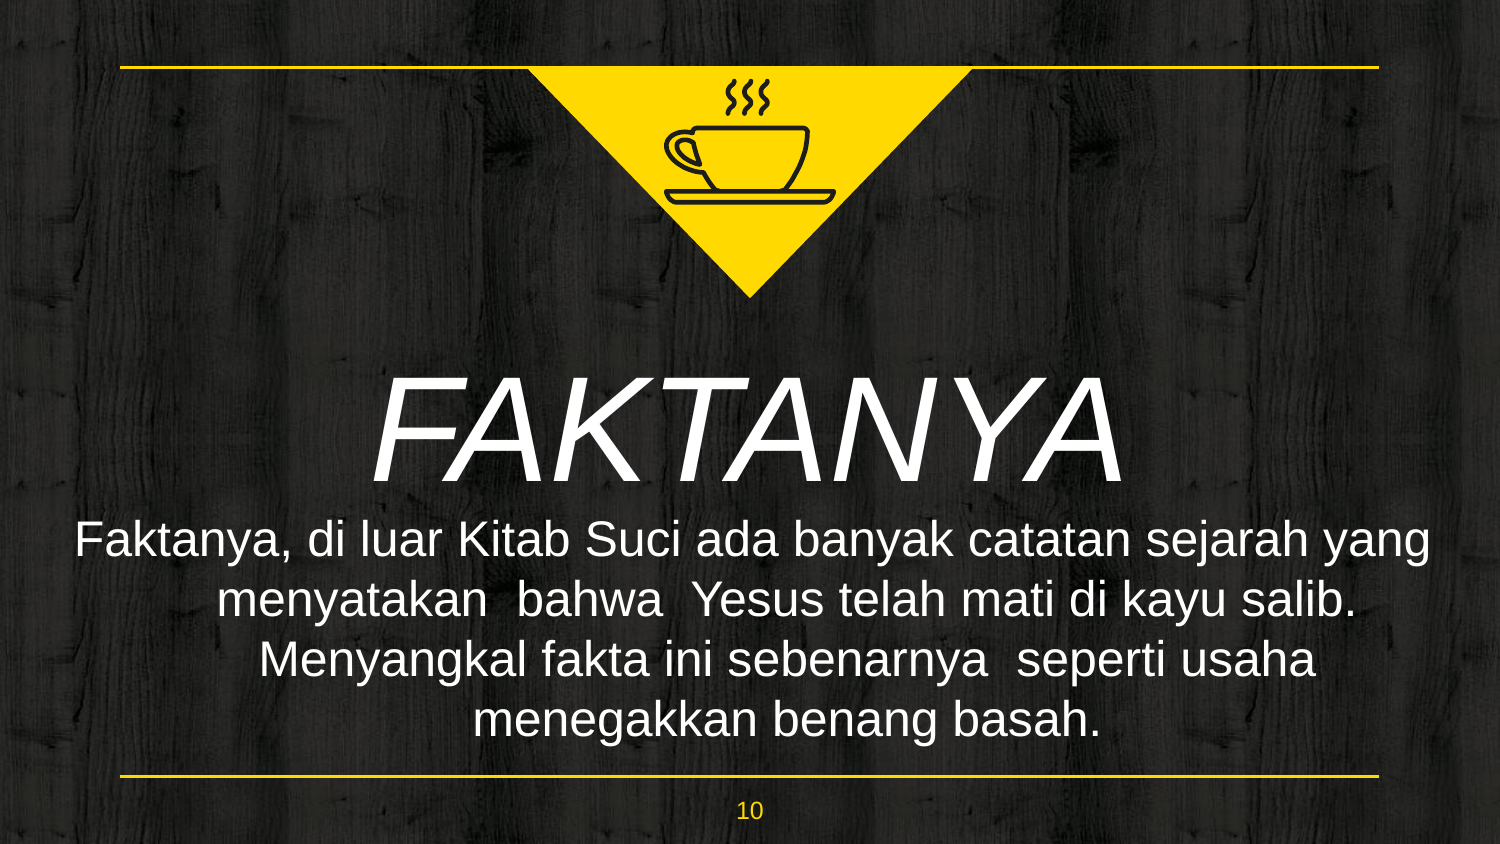

FAKTANYA
Faktanya, di luar Kitab Suci ada banyak catatan sejarah yang menyatakan  bahwa  Yesus telah mati di kayu salib. Menyangkal fakta ini sebenarnya  seperti usaha menegakkan benang basah.
10